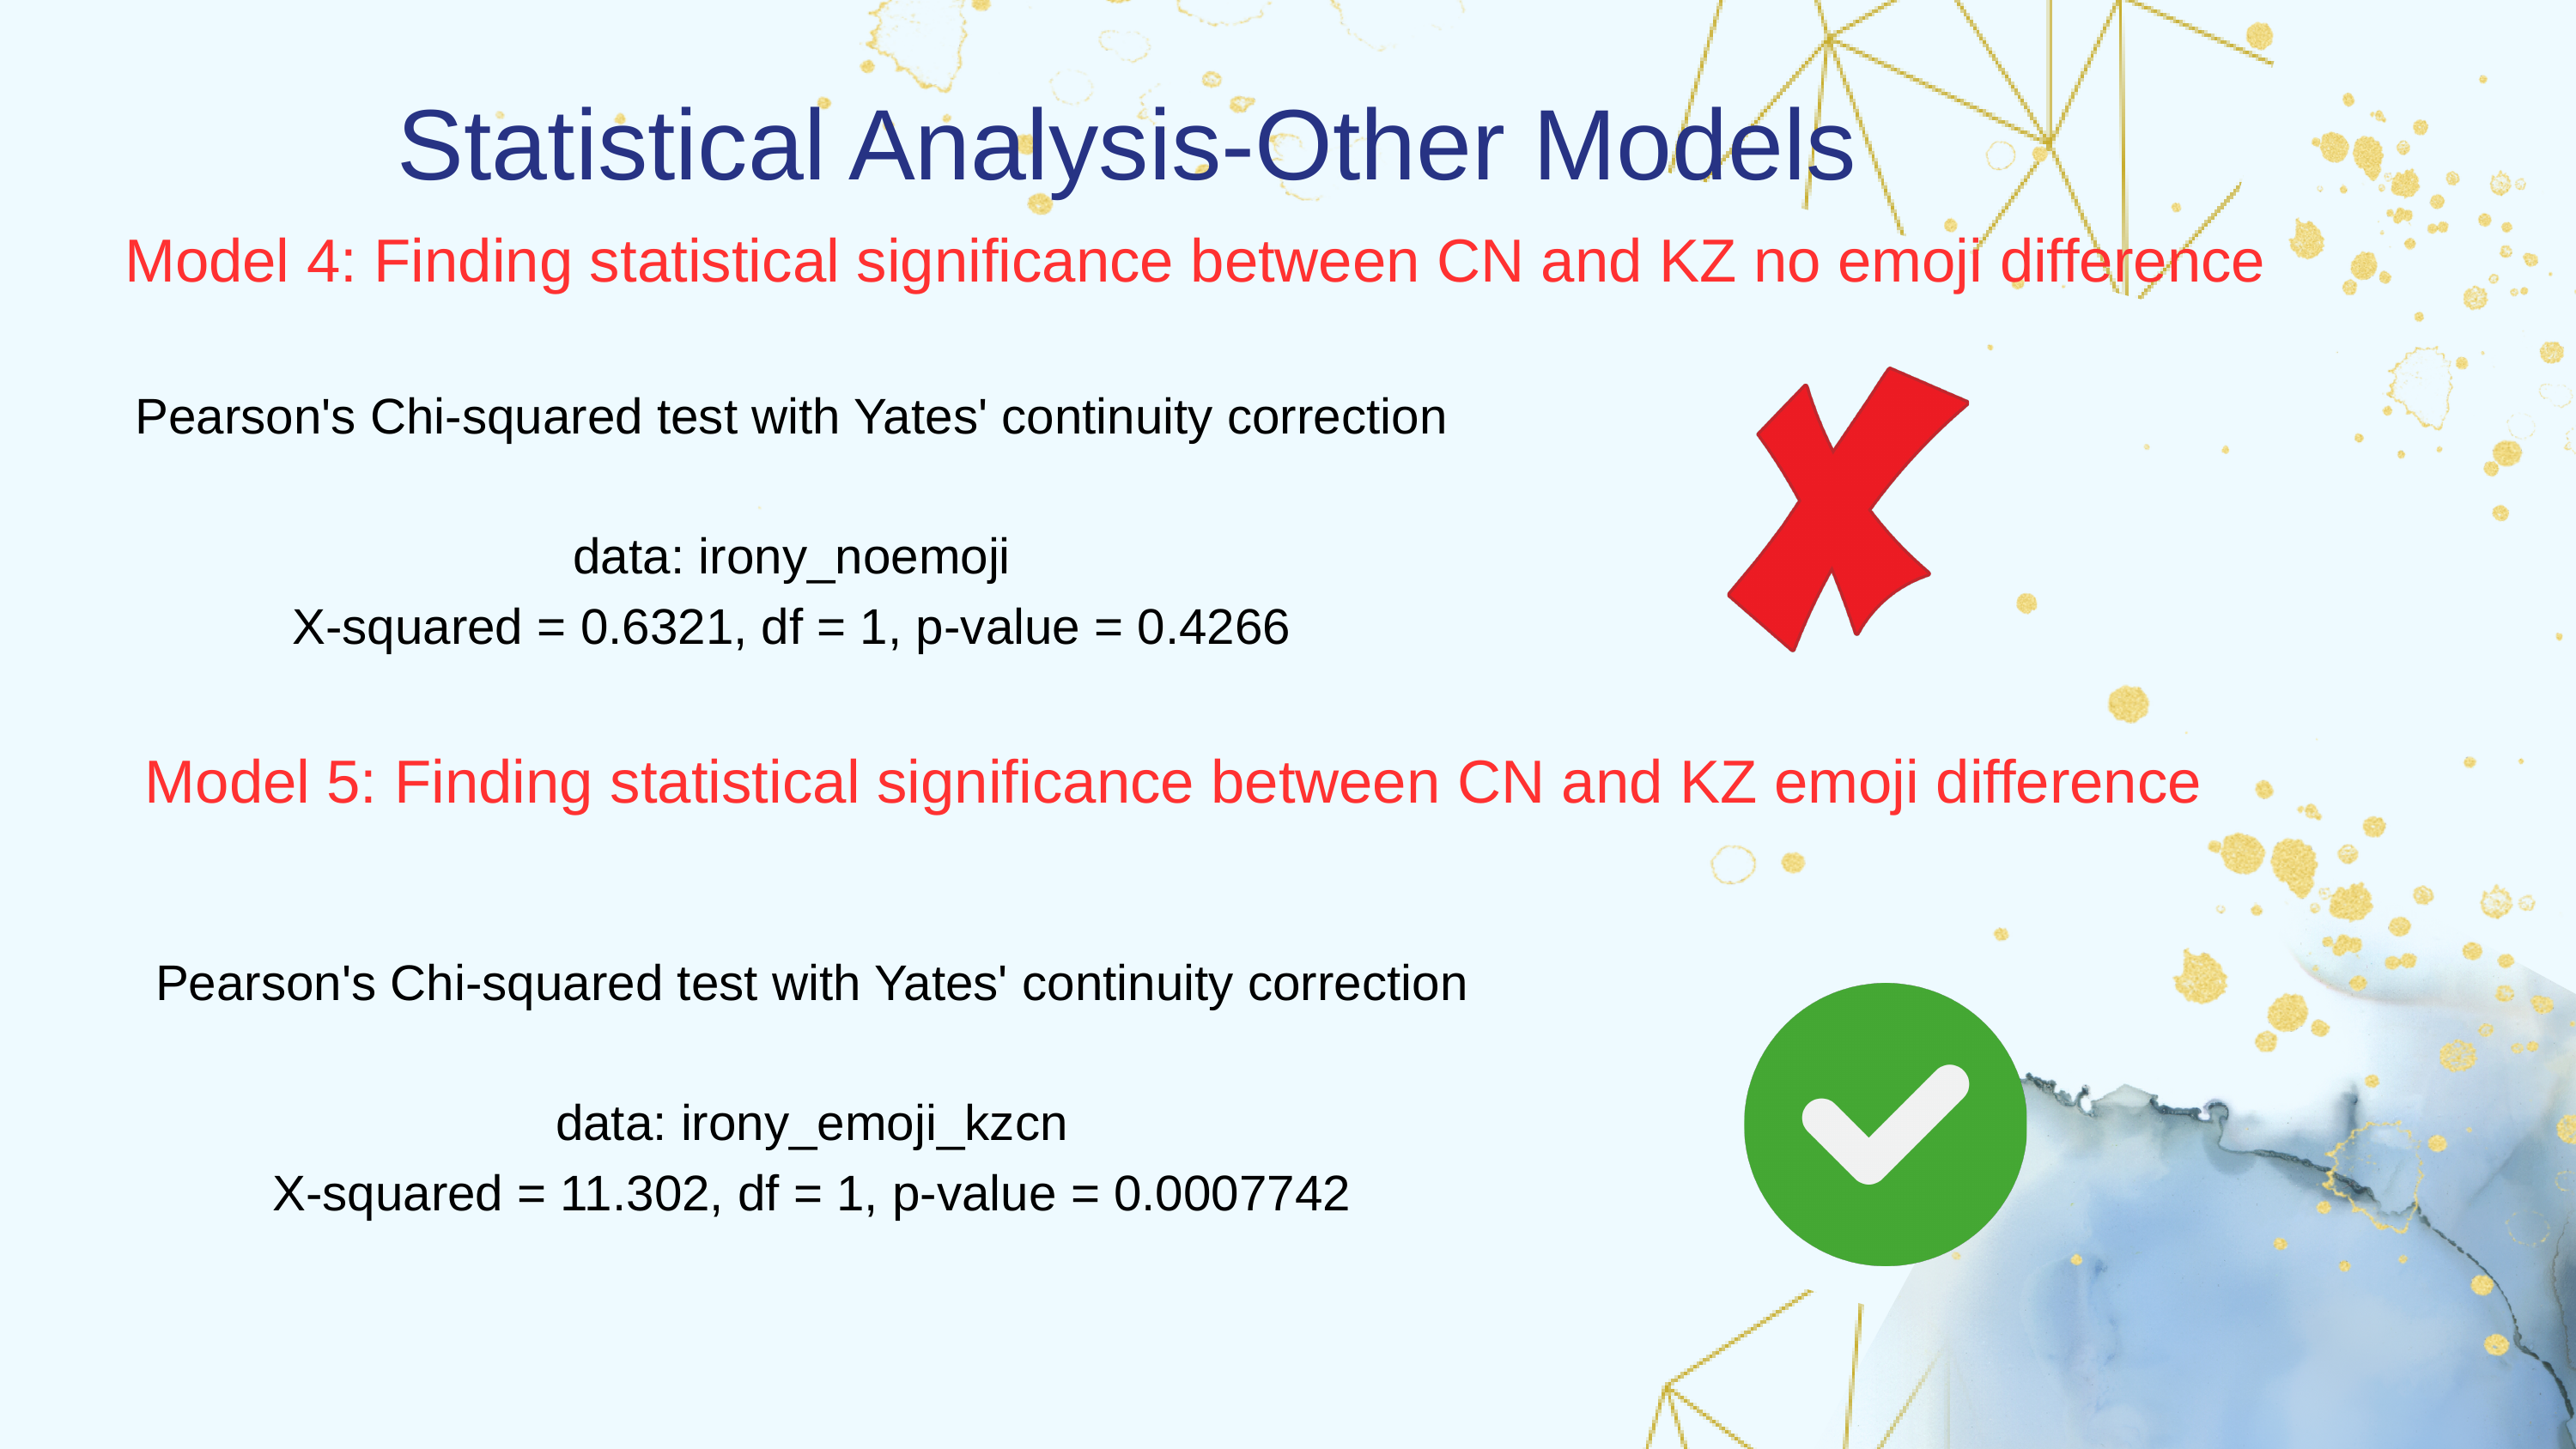

Statistical Analysis-Other Models
Model 4: Finding statistical significance between CN and KZ no emoji difference

Pearson's Chi-squared test with Yates' continuity correction

data: irony_noemoji
X-squared = 0.6321, df = 1, p-value = 0.4266
Model 5: Finding statistical significance between CN and KZ emoji difference
Pearson's Chi-squared test with Yates' continuity correction

data: irony_emoji_kzcn
X-squared = 11.302, df = 1, p-value = 0.0007742